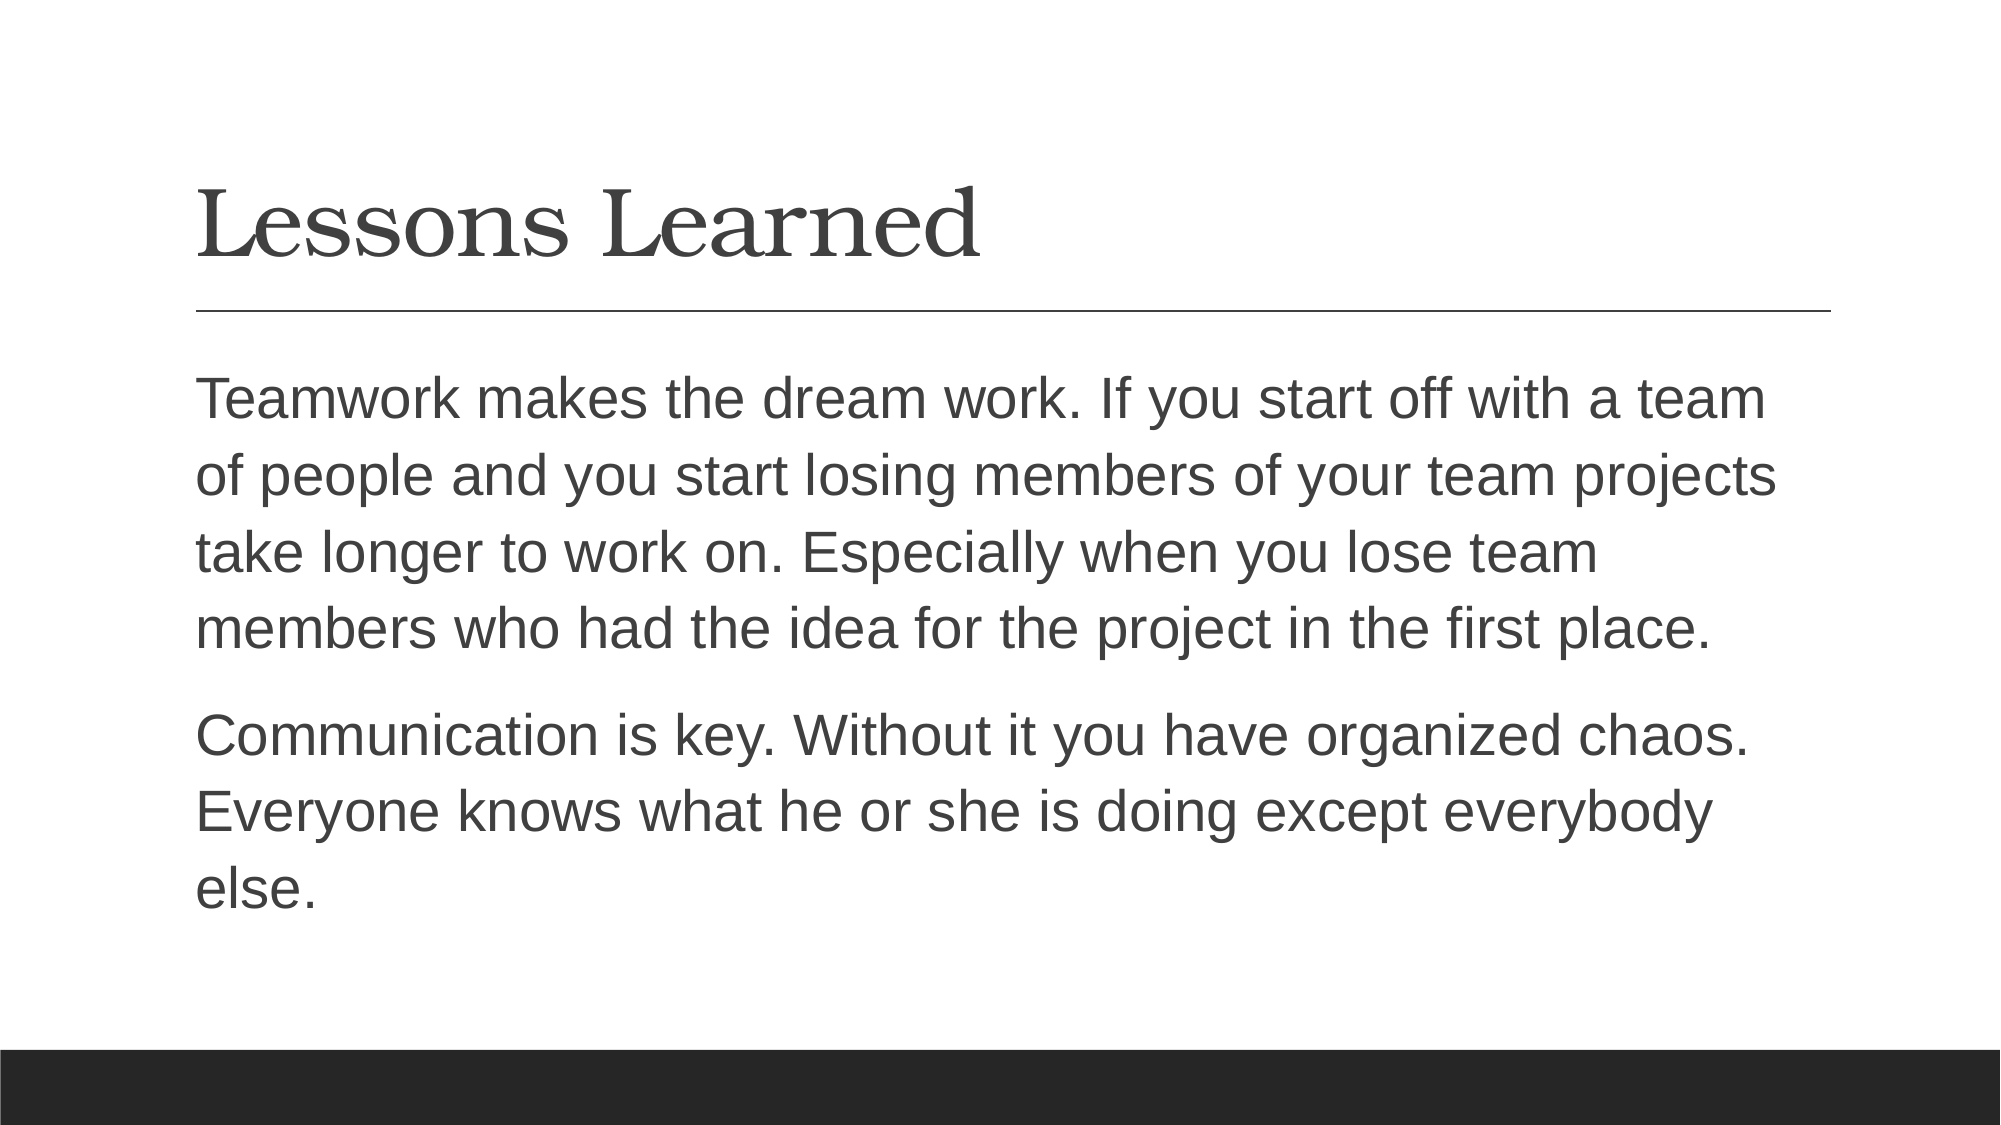

# Lessons Learned
Teamwork makes the dream work. If you start off with a team of people and you start losing members of your team projects take longer to work on. Especially when you lose team members who had the idea for the project in the first place.
Communication is key. Without it you have organized chaos. Everyone knows what he or she is doing except everybody else.